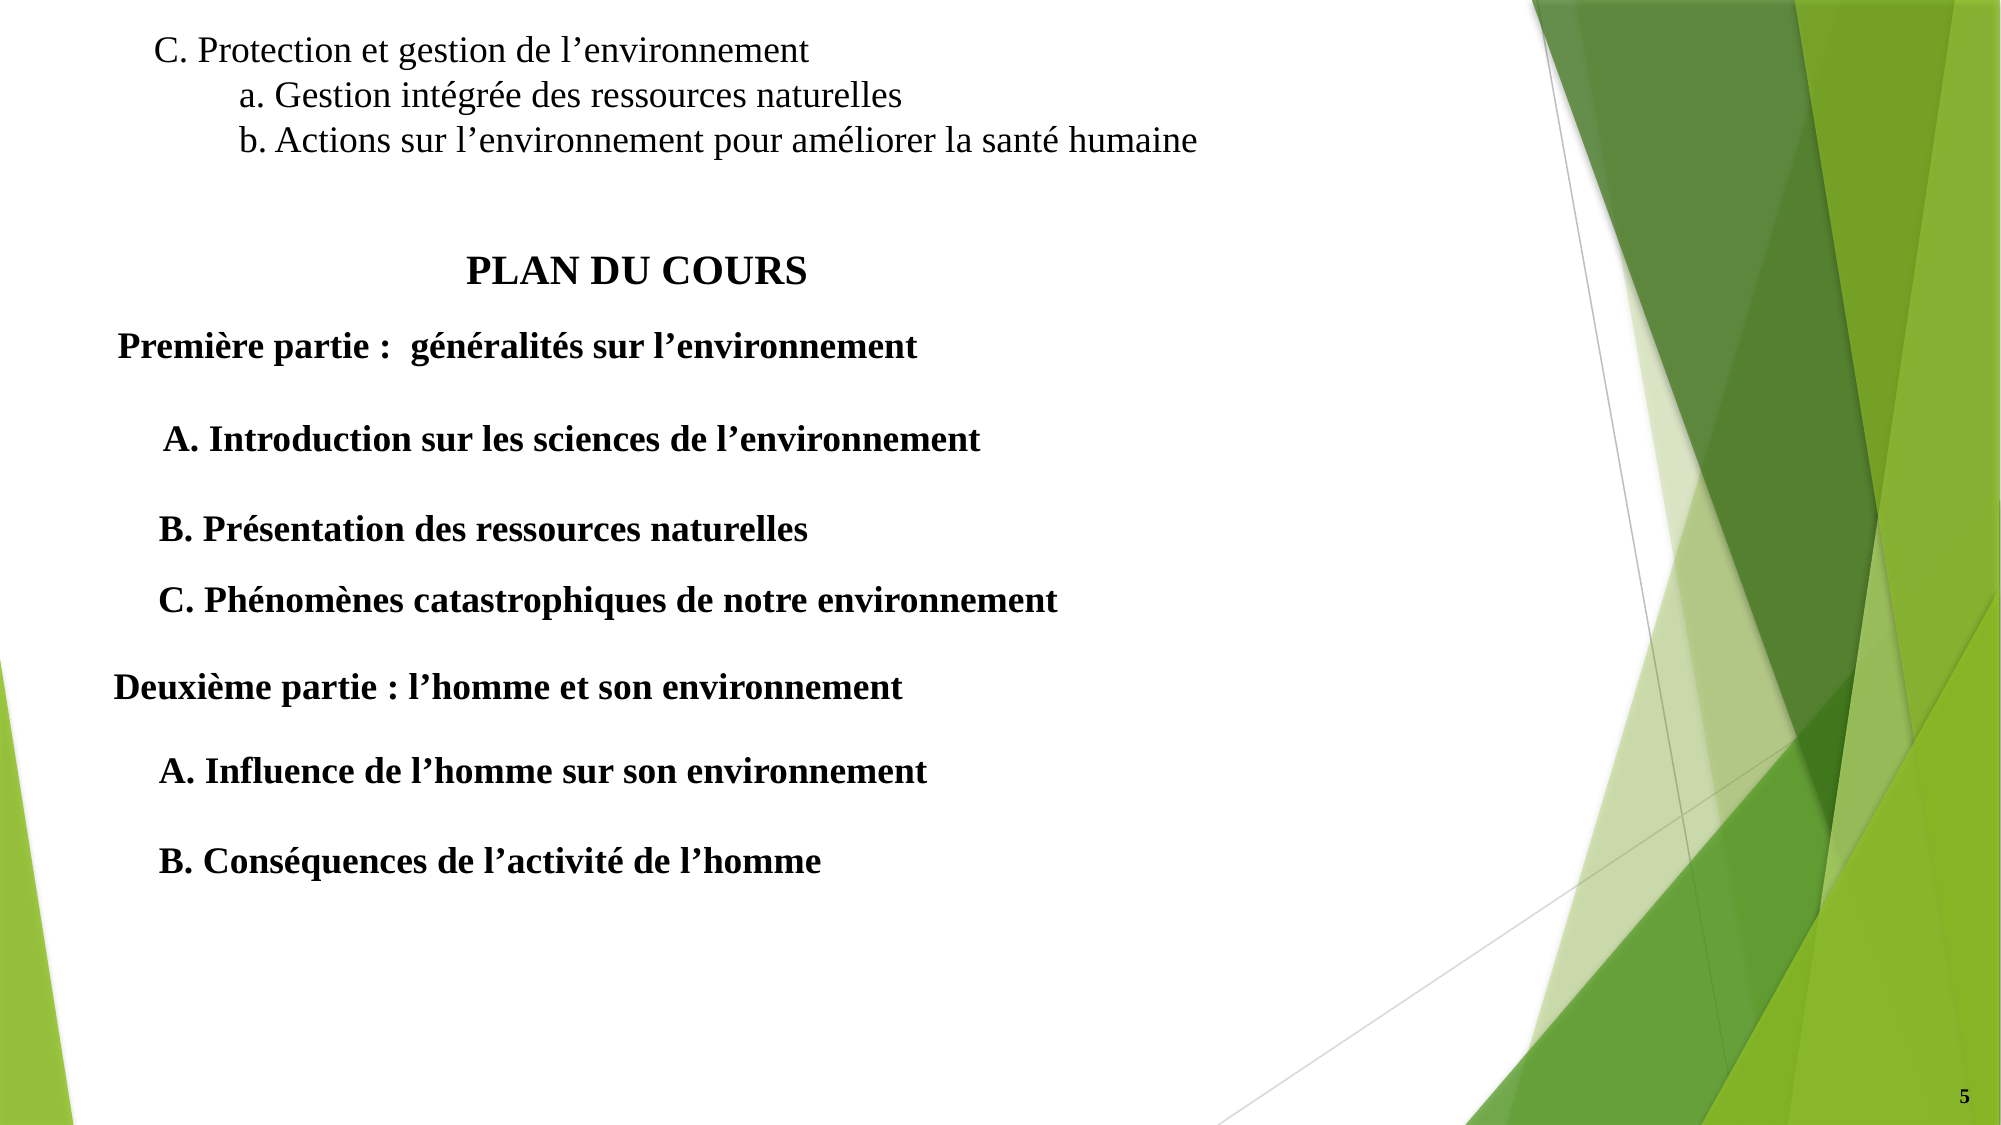

C. Protection et gestion de l’environnement
         a. Gestion intégrée des ressources naturelles
         b. Actions sur l’environnement pour améliorer la santé humaine
# PLAN DU COURS
Première partie :  généralités sur l’environnement
A. Introduction sur les sciences de l’environnement
B. Présentation des ressources naturelles
C. Phénomènes catastrophiques de notre environnement
Deuxième partie : l’homme et son environnement
A. Influence de l’homme sur son environnement

B. Conséquences de l’activité de l’homme
5